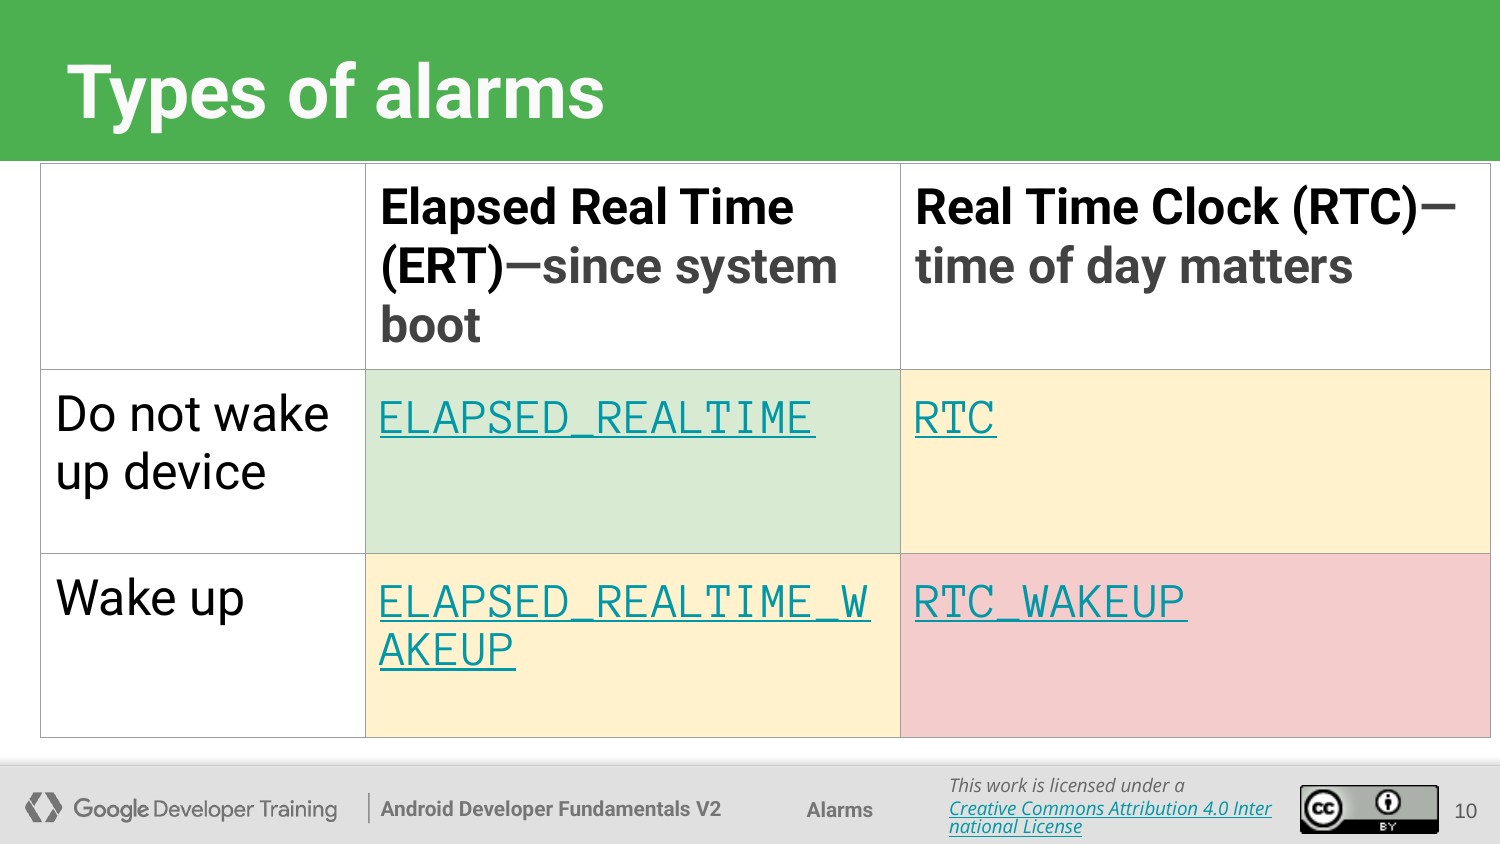

# Types of alarms
|  | Elapsed Real Time (ERT)—since system boot | Real Time Clock (RTC)—time of day matters |
| --- | --- | --- |
| Do not wake up device | ELAPSED\_REALTIME | RTC |
| Wake up | ELAPSED\_REALTIME\_WAKEUP | RTC\_WAKEUP |
10